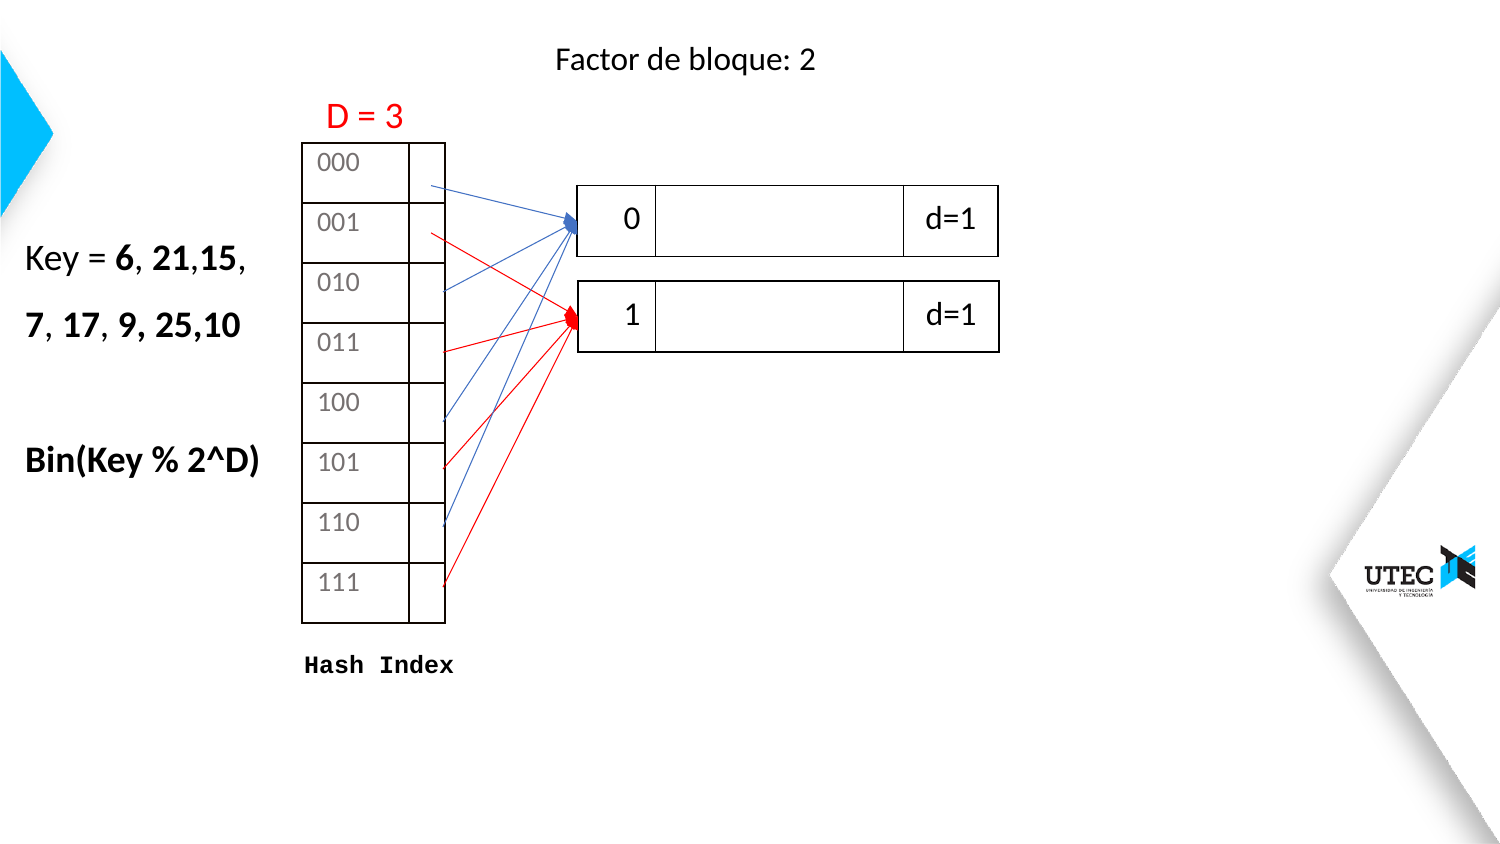

Factor de bloque: 2

D = 3
| 000 |  |
| --- | --- |
| 001 |  |
| 010 |  |
| 011 |  |
| 100 |  |
| 101 |  |
| 110 |  |
| 111 |  |
| 0 |  | d=1 |
| --- | --- | --- |
Key = 6, 21,15, 7, 17, 9, 25,10

Bin(Key % 2^D)

| 1 |  | d=1 |
| --- | --- | --- |
Hash Index